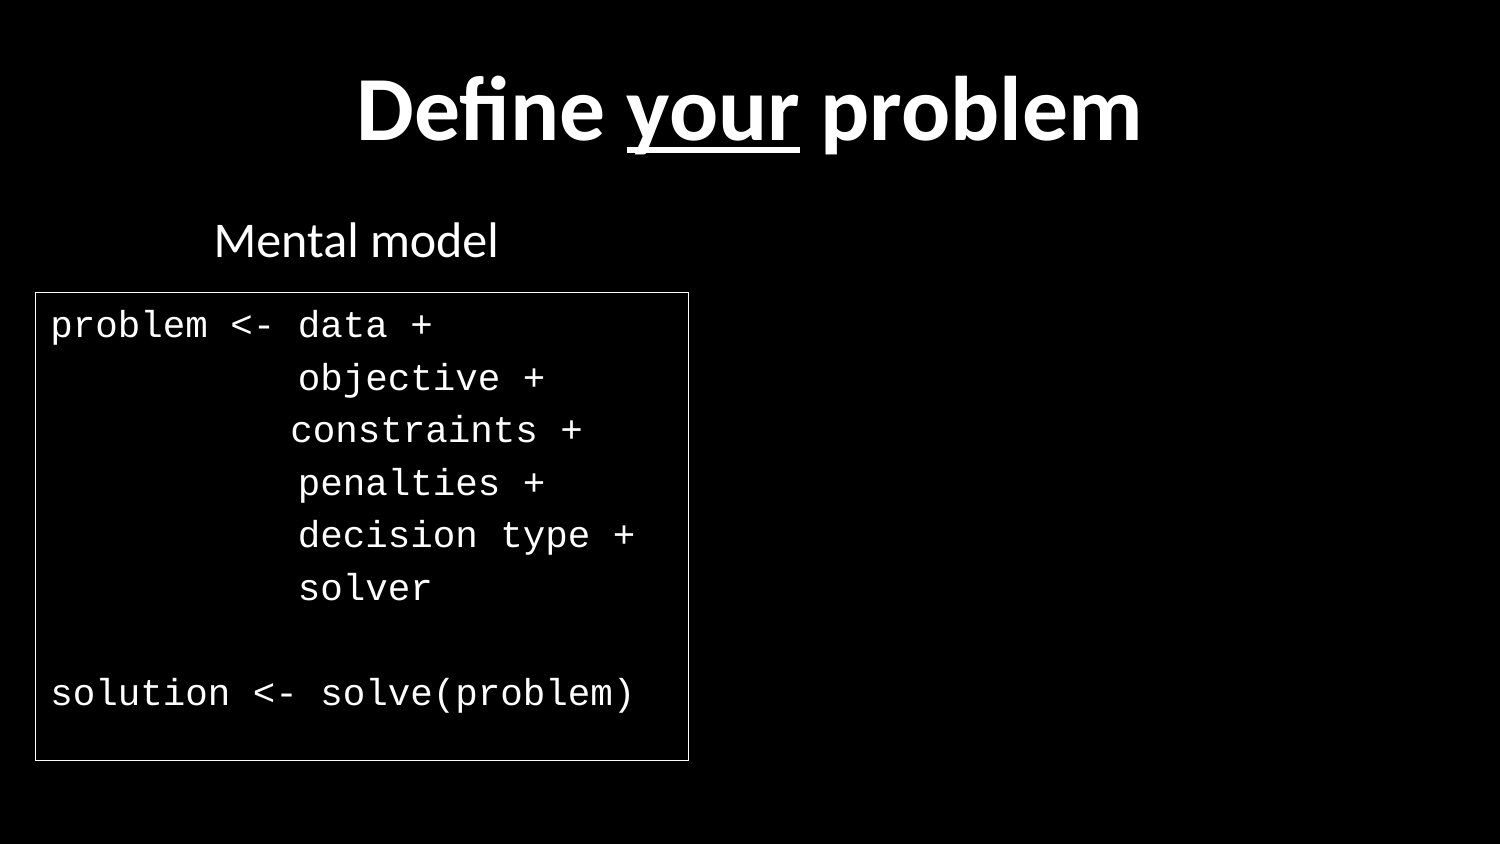

# Define your problem
Mental model
problem <- data +
           objective +
	    constraints +
           penalties +
           decision type +
           solver

solution <- solve(problem)